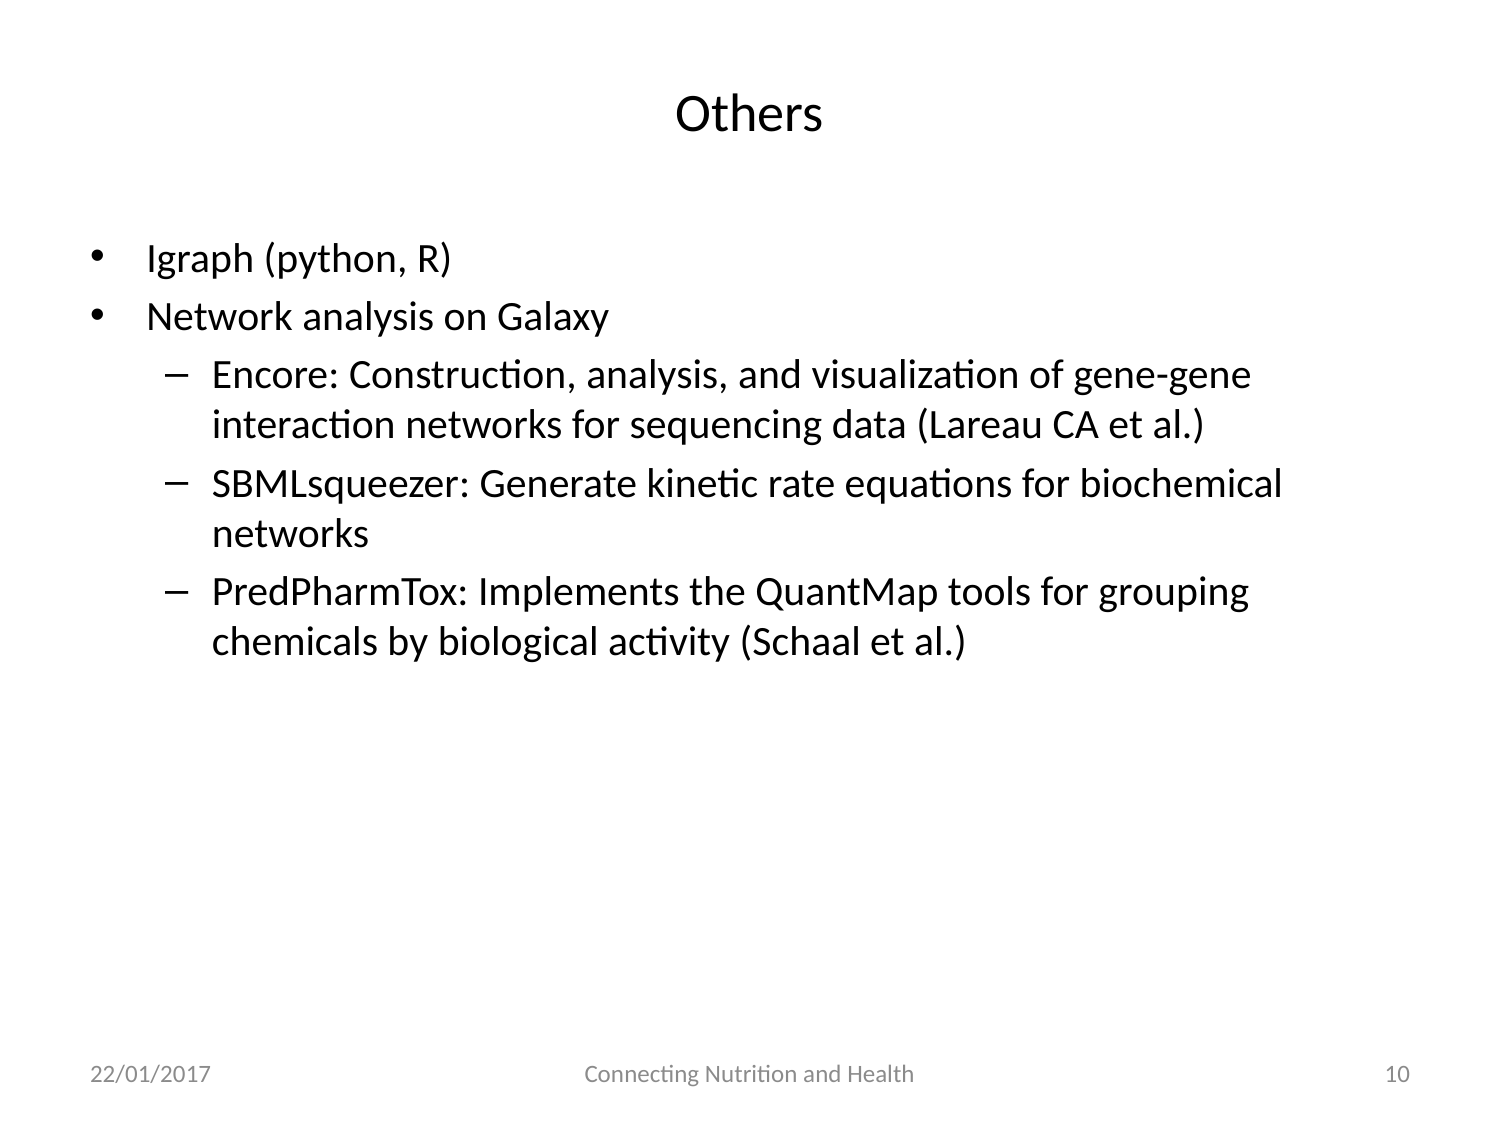

# Others
Igraph (python, R)
Network analysis on Galaxy
Encore: Construction, analysis, and visualization of gene-gene interaction networks for sequencing data (Lareau CA et al.)
SBMLsqueezer: Generate kinetic rate equations for biochemical networks
PredPharmTox: Implements the QuantMap tools for grouping chemicals by biological activity (Schaal et al.)

22/01/2017
Connecting Nutrition and Health
10